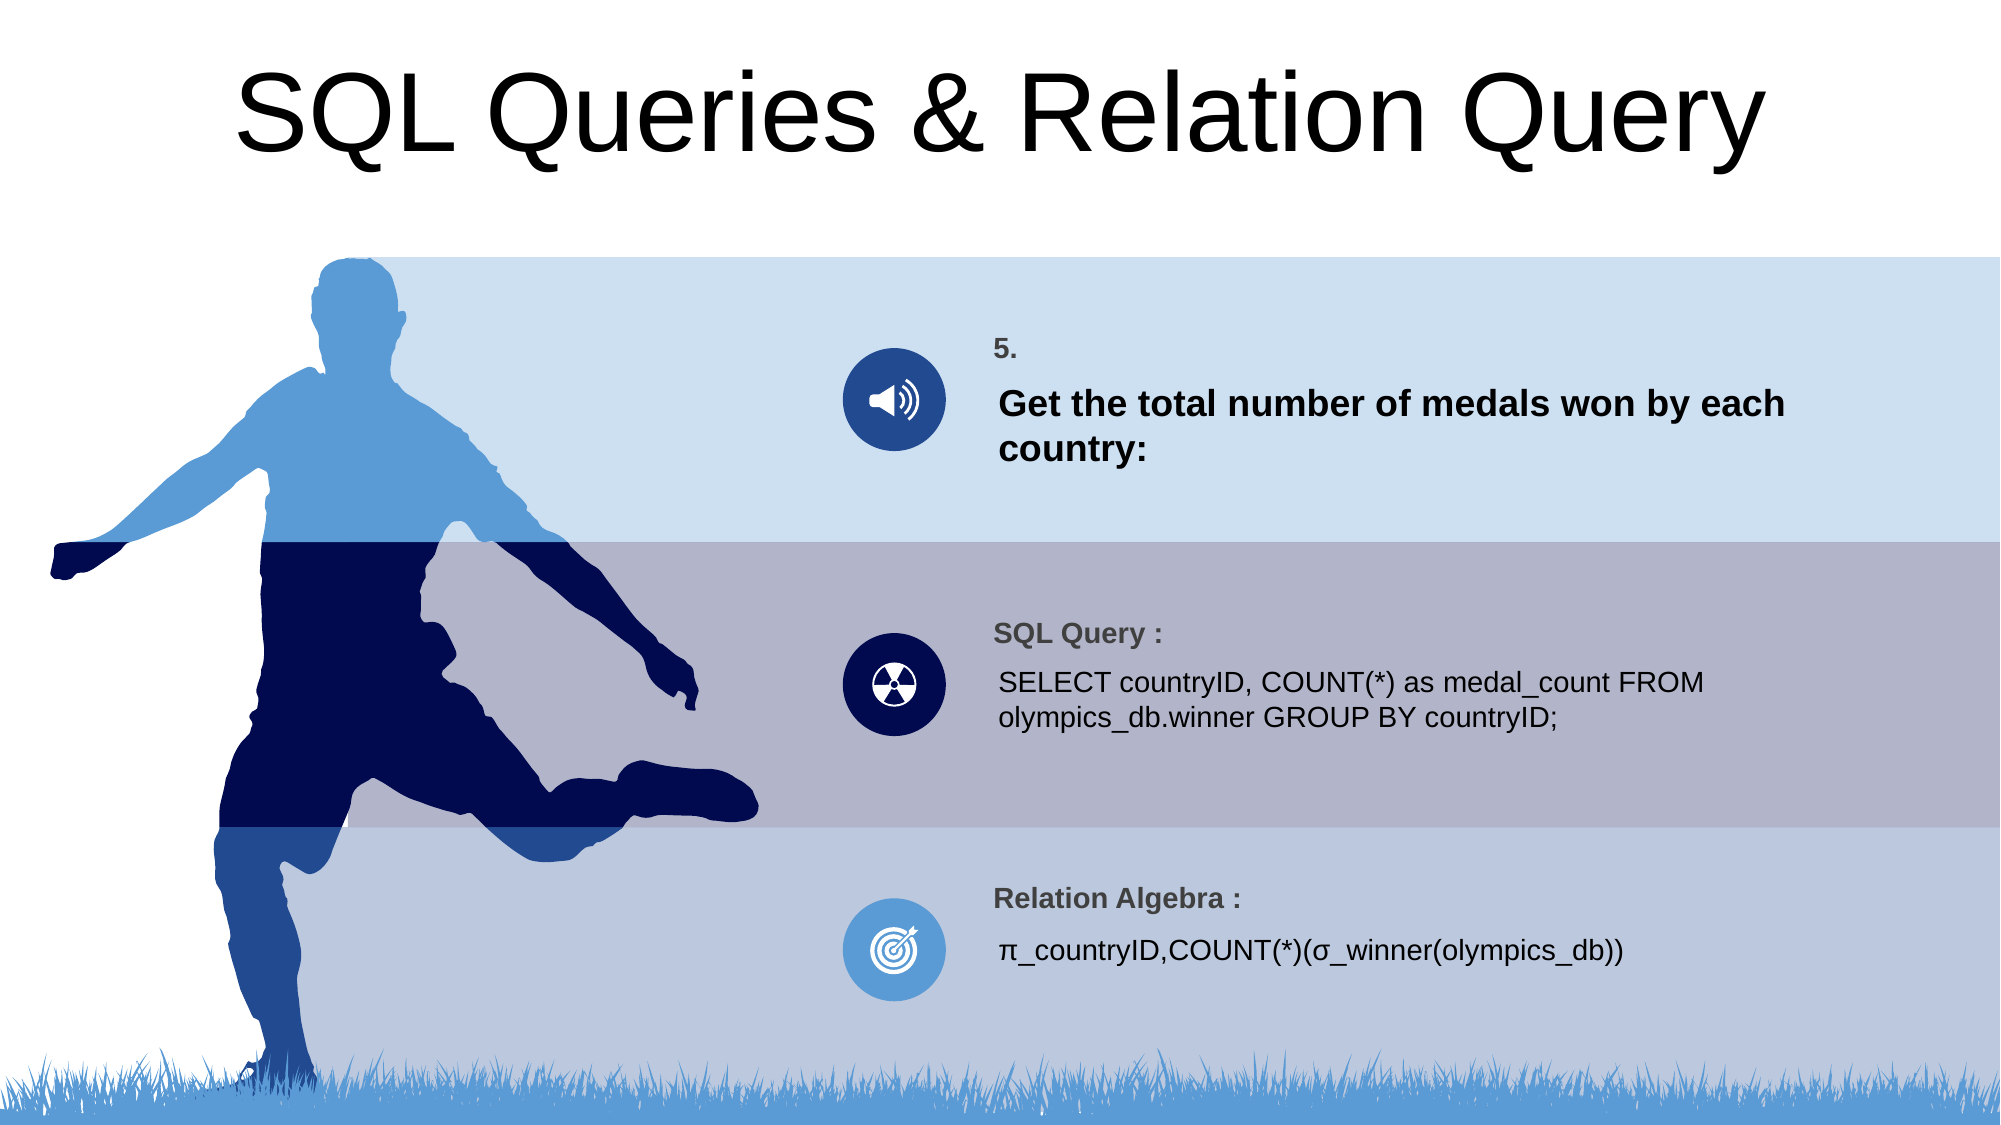

SQL Queries & Relation Query

5.
Get the total number of medals won by each country:

SQL Query :
SELECT countryID, COUNT(*) as medal_count FROM olympics_db.winner GROUP BY countryID;

Relation Algebra :
π_countryID,COUNT(*)(σ_winner(olympics_db))